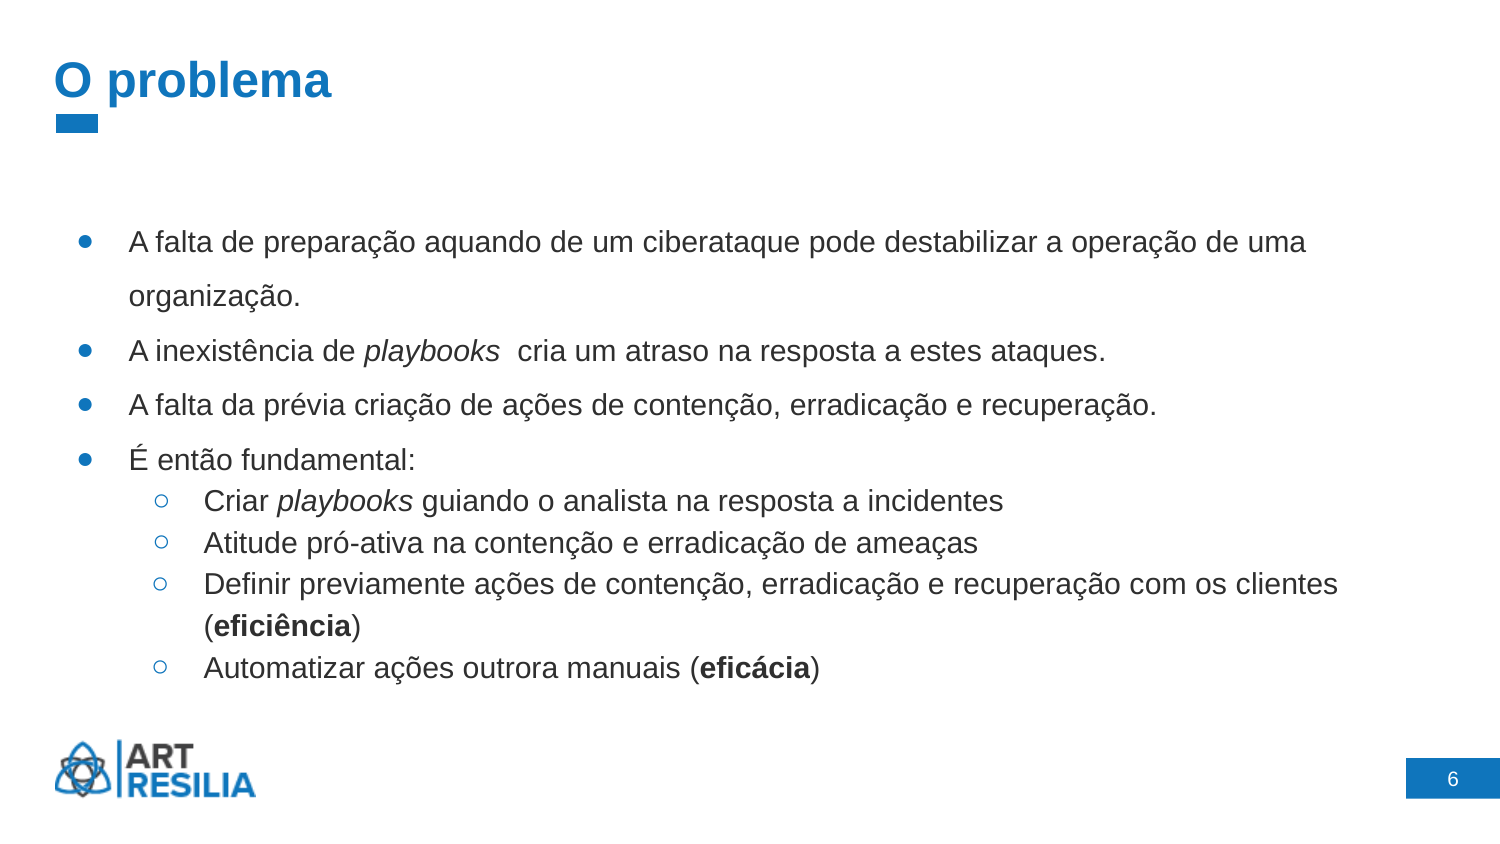

# O problema
A falta de preparação aquando de um ciberataque pode destabilizar a operação de uma organização.
A inexistência de playbooks  cria um atraso na resposta a estes ataques.
A falta da prévia criação de ações de contenção, erradicação e recuperação.
É então fundamental:
Criar playbooks guiando o analista na resposta a incidentes
Atitude pró-ativa na contenção e erradicação de ameaças
Definir previamente ações de contenção, erradicação e recuperação com os clientes (eficiência)
Automatizar ações outrora manuais (eficácia)

6